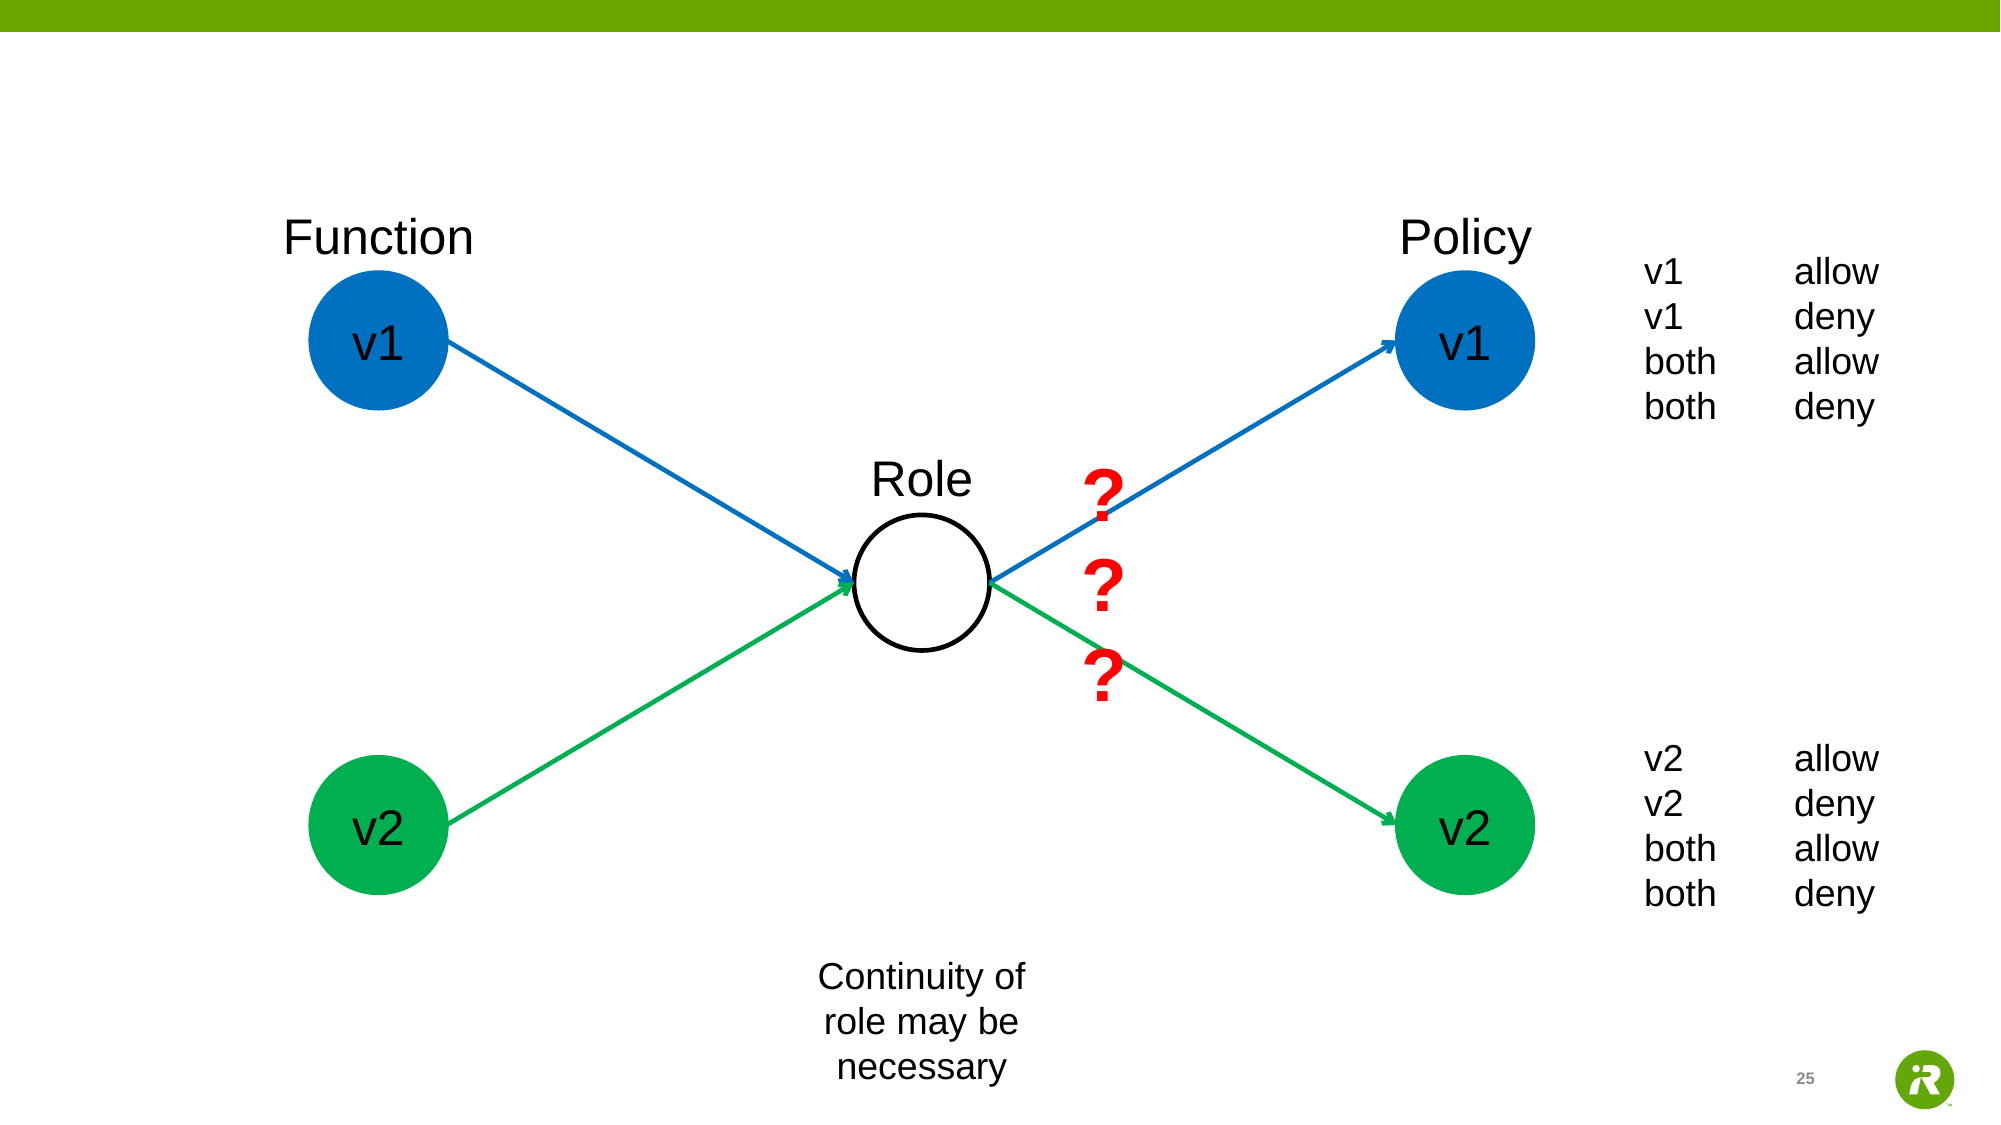

Function
Policy
v1	allow
v1	deny
both	allow
both	deny
v1
v1
?
?
?
Role

v2	allow
v2	deny
both	allow
both	deny
v2
v2
Continuity of role may be necessary